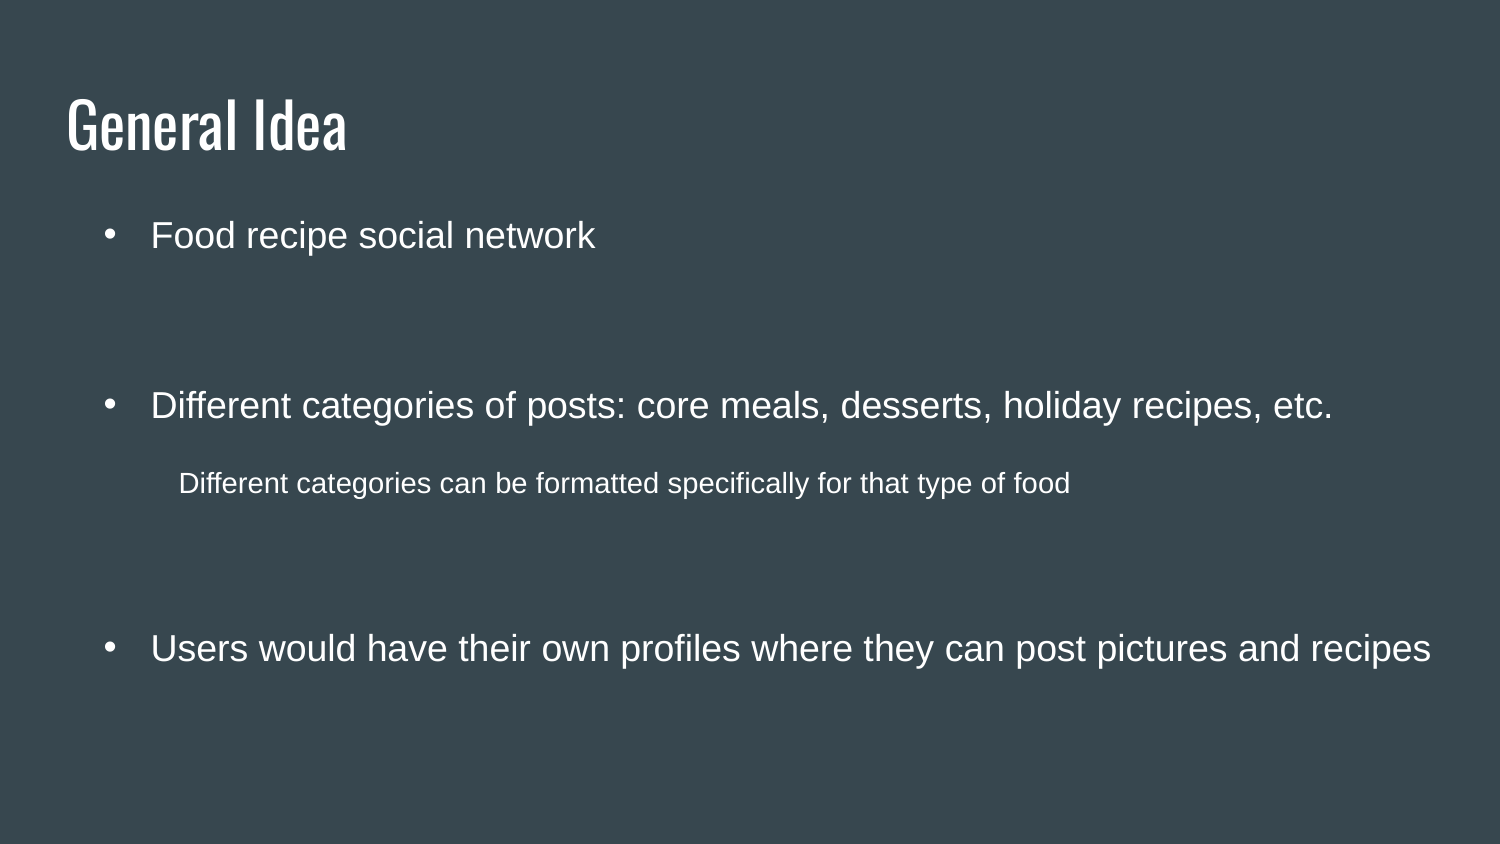

# General Idea
Food recipe social network

Different categories of posts: core meals, desserts, holiday recipes, etc.
Different categories can be formatted specifically for that type of food

Users would have their own profiles where they can post pictures and recipes